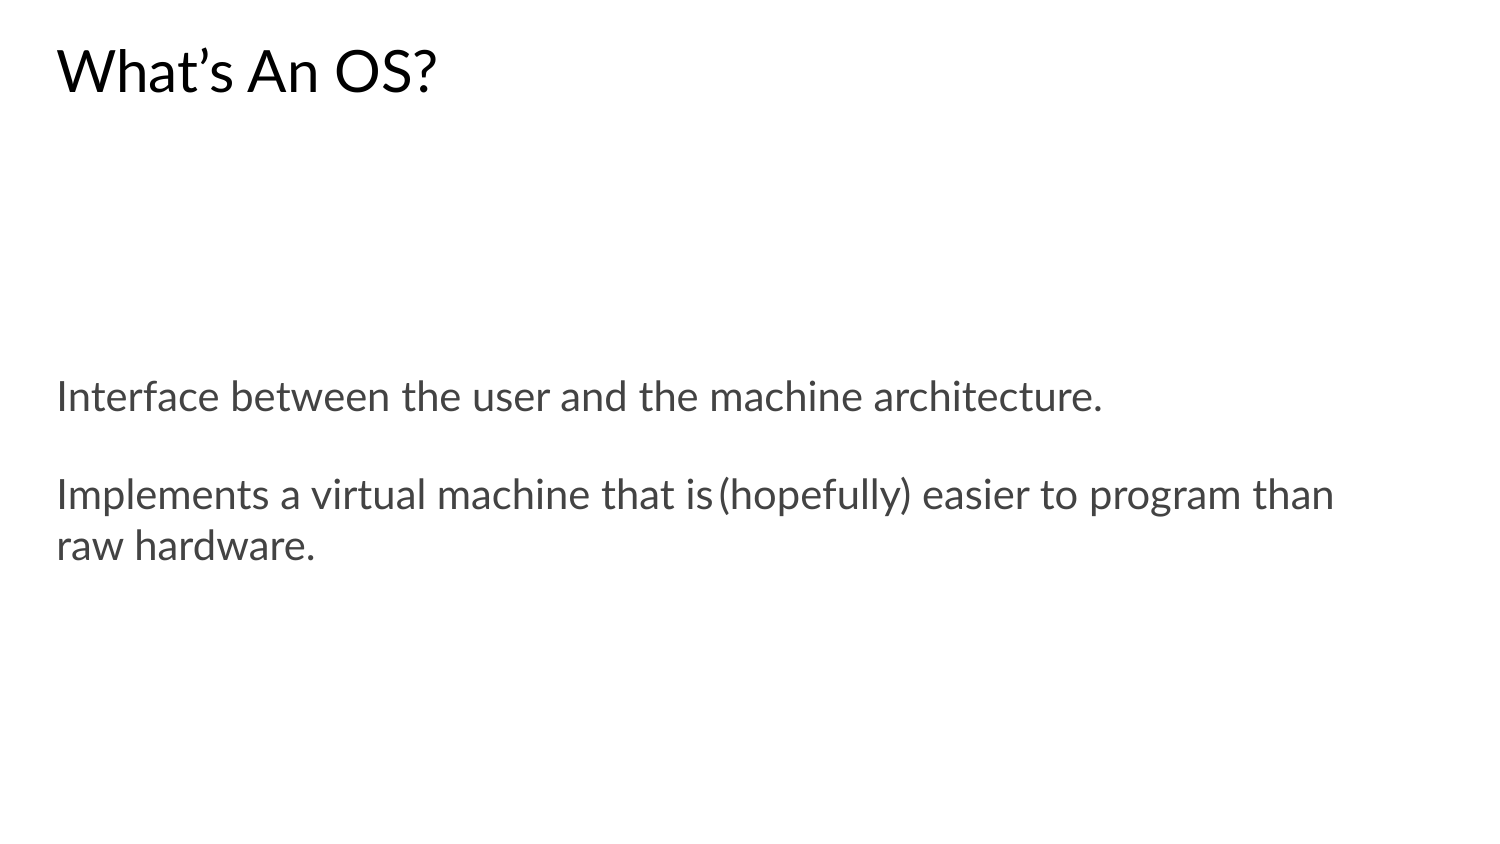

# What’s An OS?
Interface between the user and the machine architecture.
Implements a virtual machine that is (hopefully) easier to program than raw hardware.
11